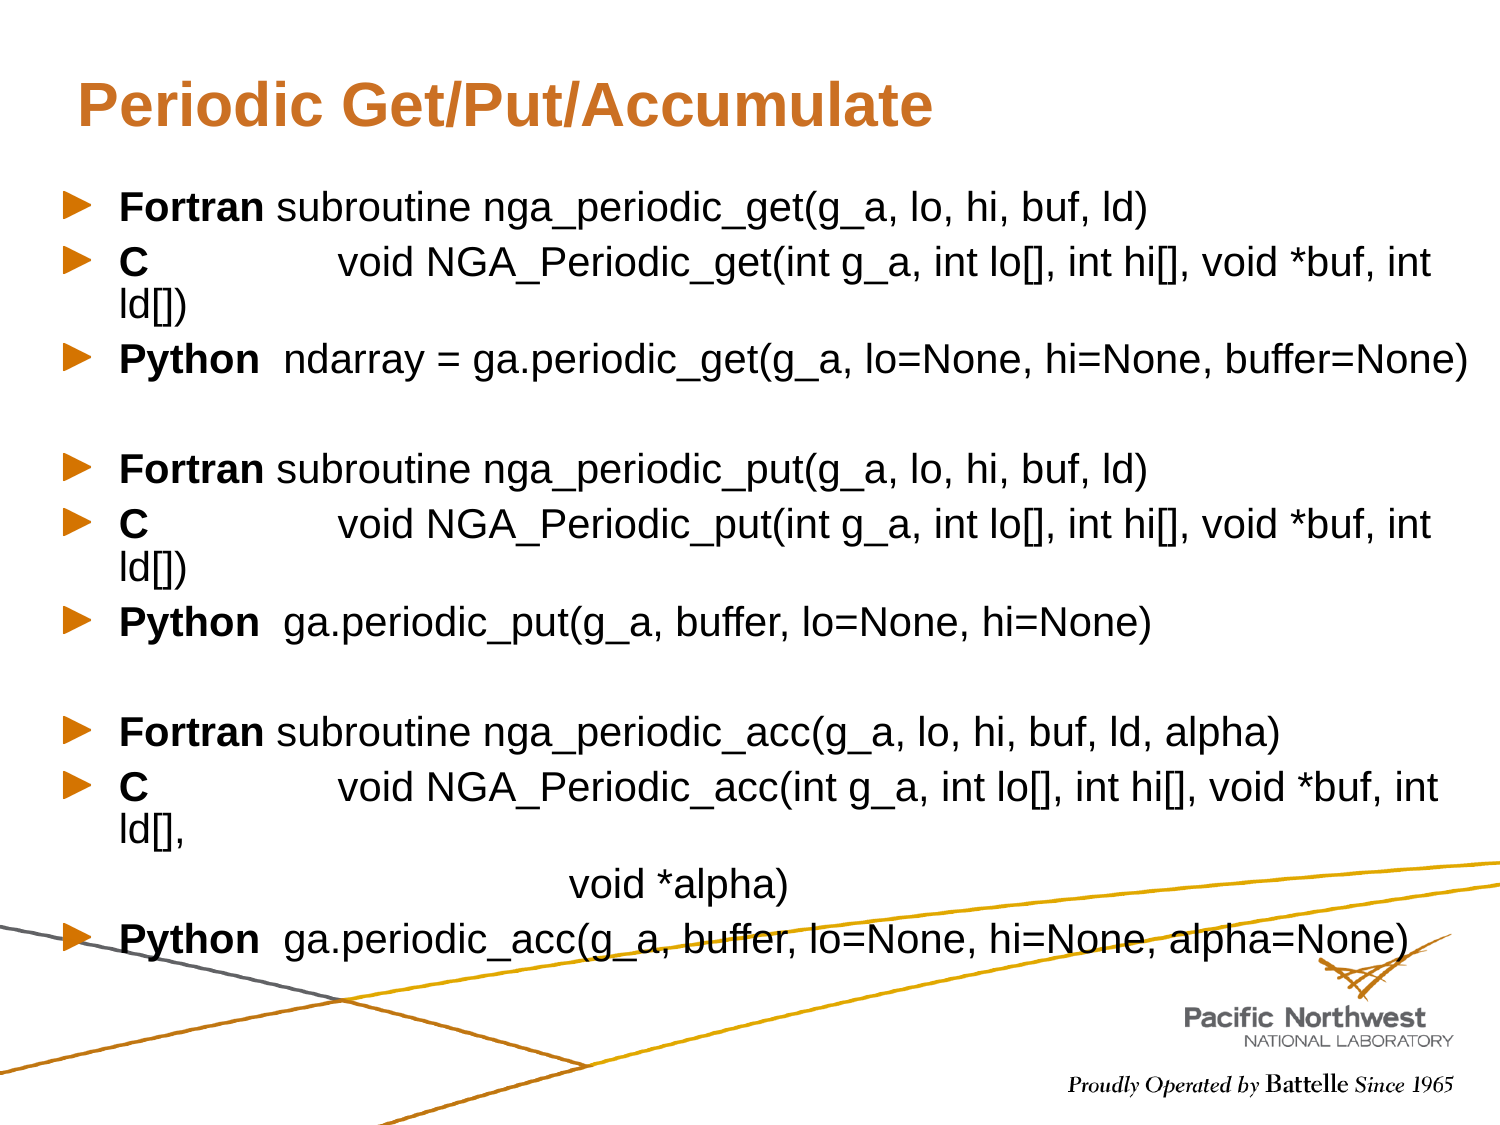

# Periodic Get/Put/Accumulate
Fortran subroutine nga_periodic_get(g_a, lo, hi, buf, ld)
C	      void NGA_Periodic_get(int g_a, int lo[], int hi[], void *buf, int ld[])
Python  ndarray = ga.periodic_get(g_a, lo=None, hi=None, buffer=None)

Fortran subroutine nga_periodic_put(g_a, lo, hi, buf, ld)
C	      void NGA_Periodic_put(int g_a, int lo[], int hi[], void *buf, int ld[])
Python  ga.periodic_put(g_a, buffer, lo=None, hi=None)

Fortran subroutine nga_periodic_acc(g_a, lo, hi, buf, ld, alpha)
C	      void NGA_Periodic_acc(int g_a, int lo[], int hi[], void *buf, int ld[],
				void *alpha)
Python  ga.periodic_acc(g_a, buffer, lo=None, hi=None, alpha=None)